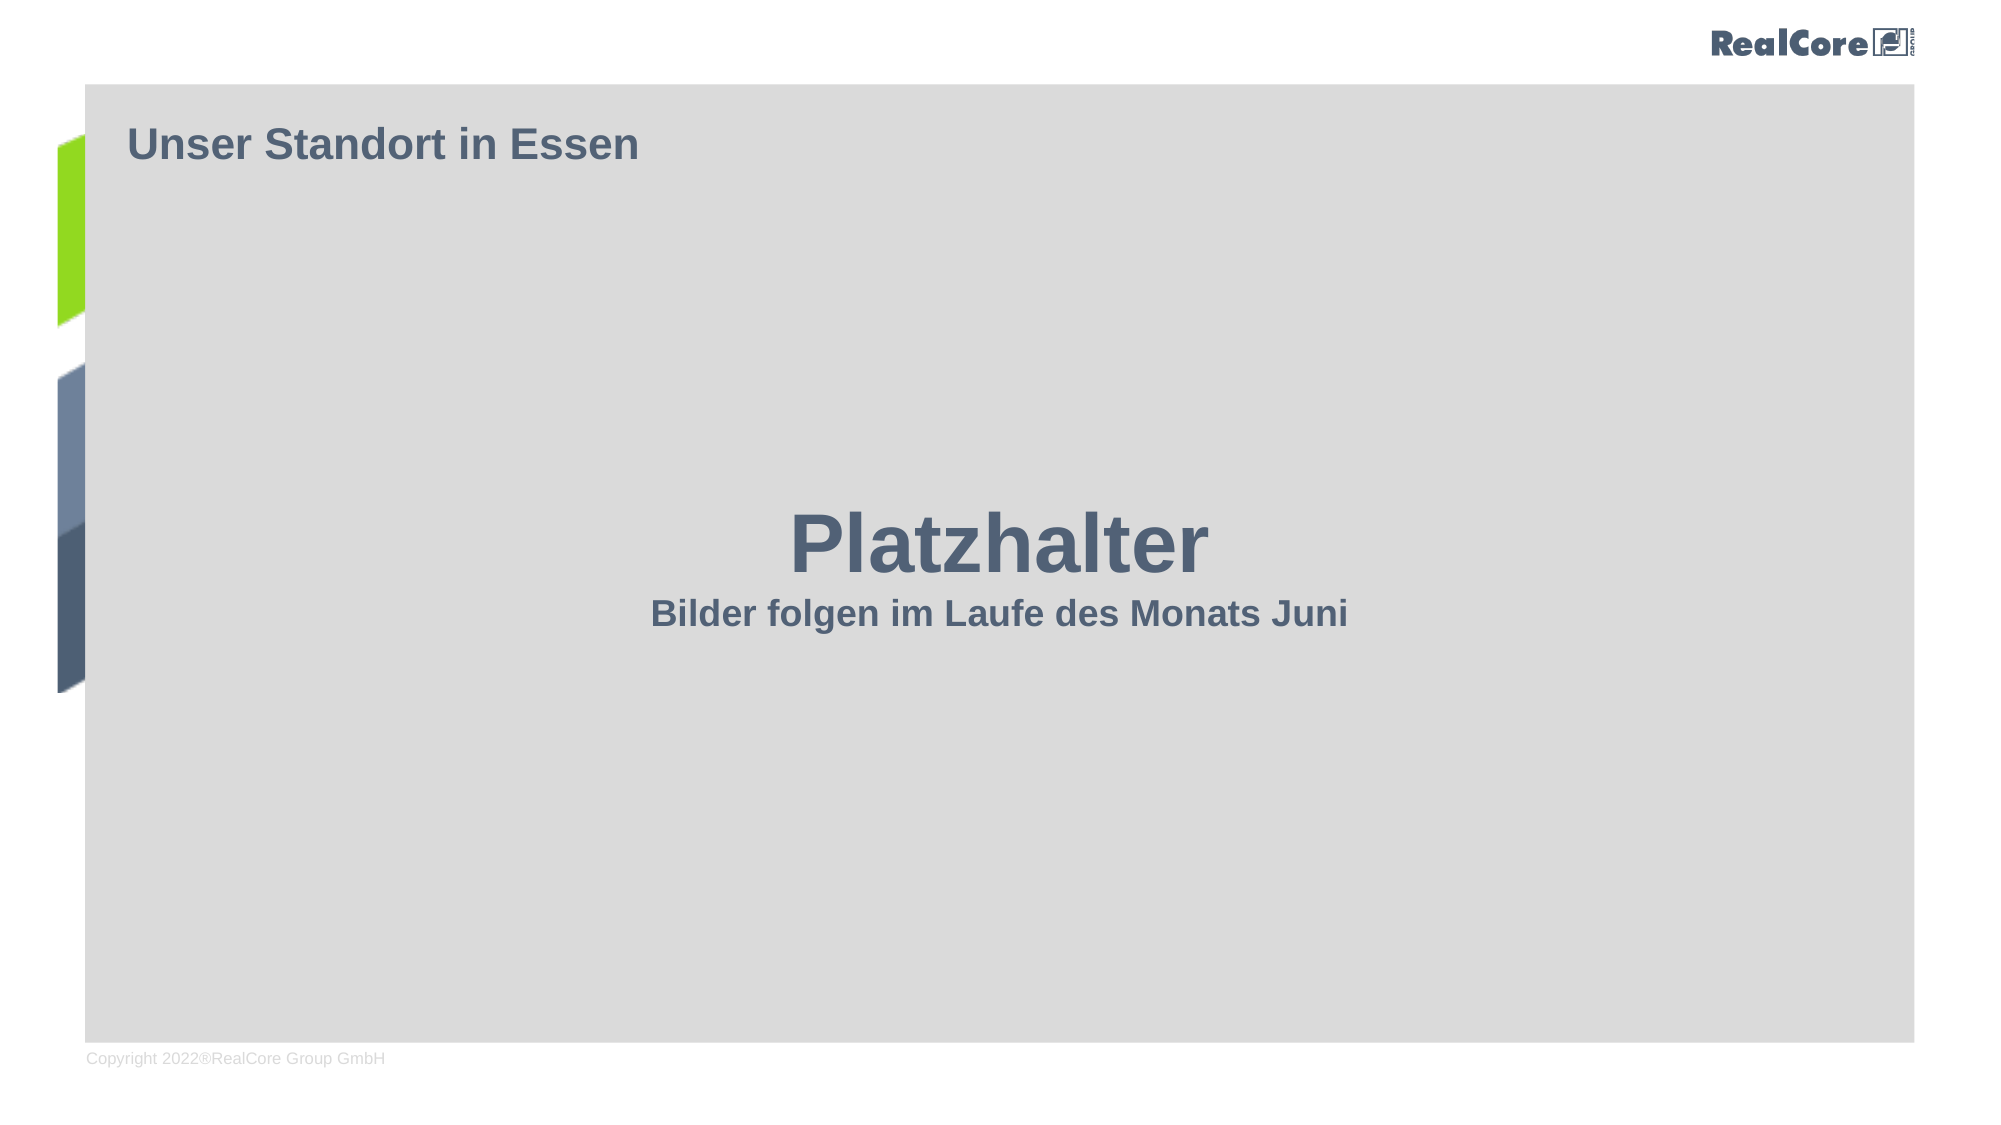

# Unser Standort in Essen
Platzhalter
Bilder folgen im Laufe des Monats Juni